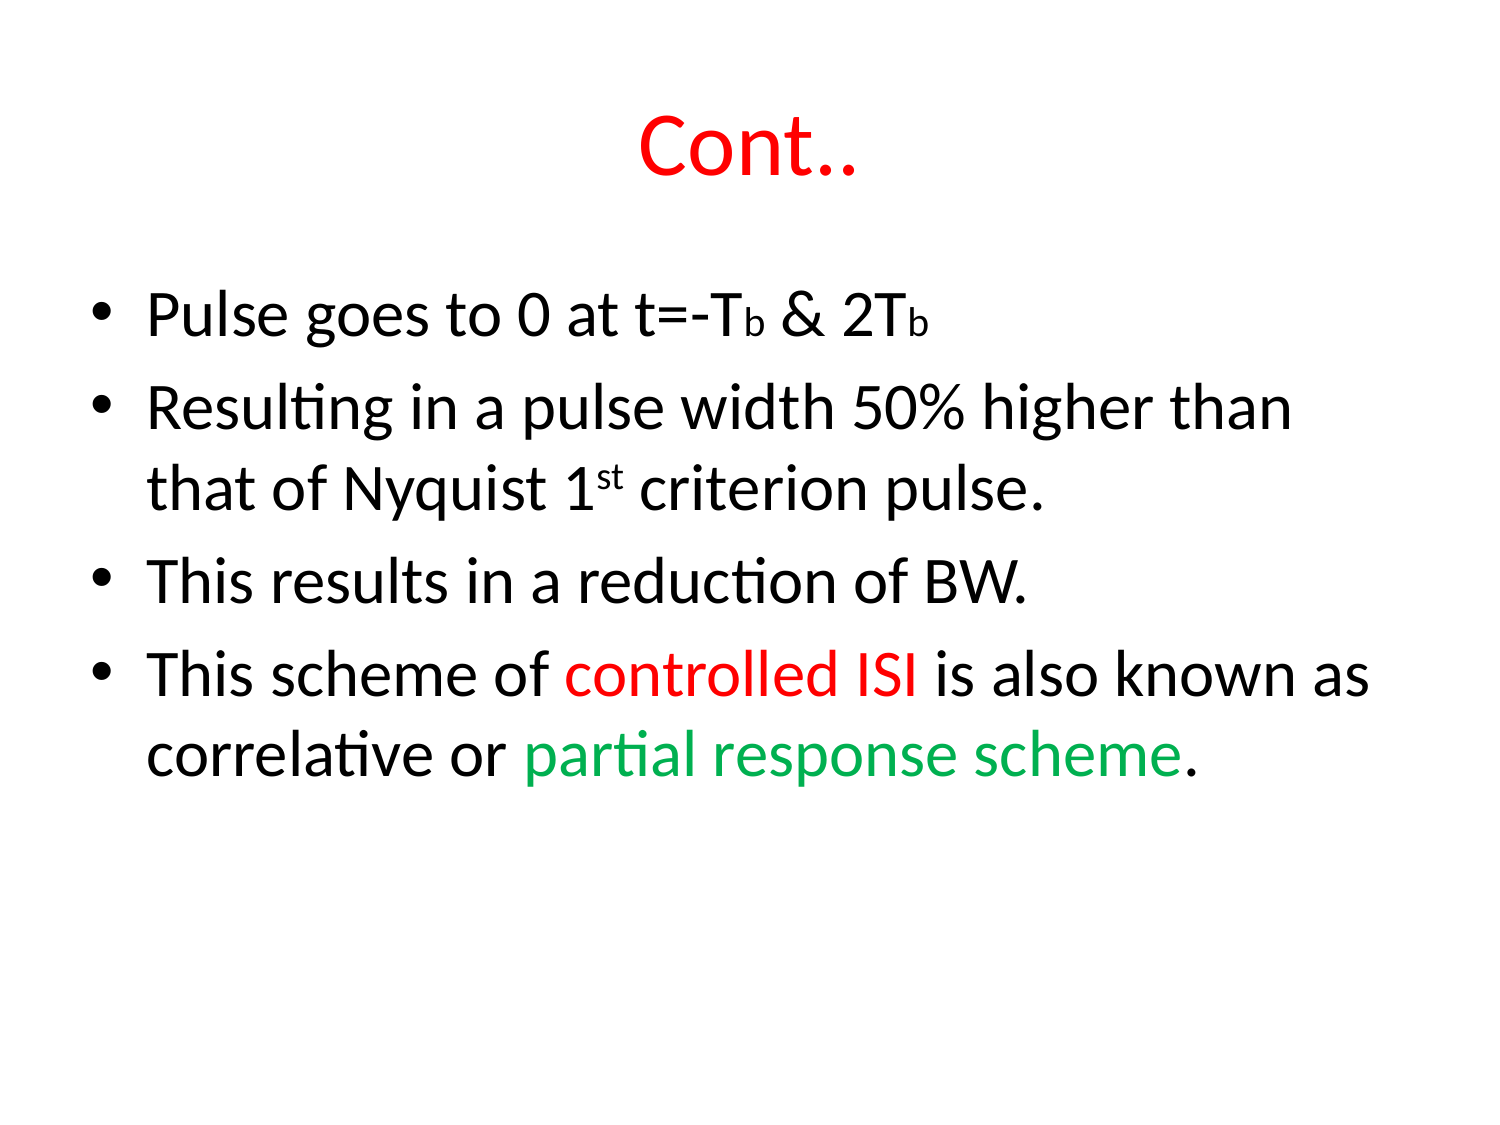

# Cont..
Pulse goes to 0 at t=-Tb & 2Tb
Resulting in a pulse width 50% higher than that of Nyquist 1st criterion pulse.
This results in a reduction of BW.
This scheme of controlled ISI is also known as correlative or partial response scheme.